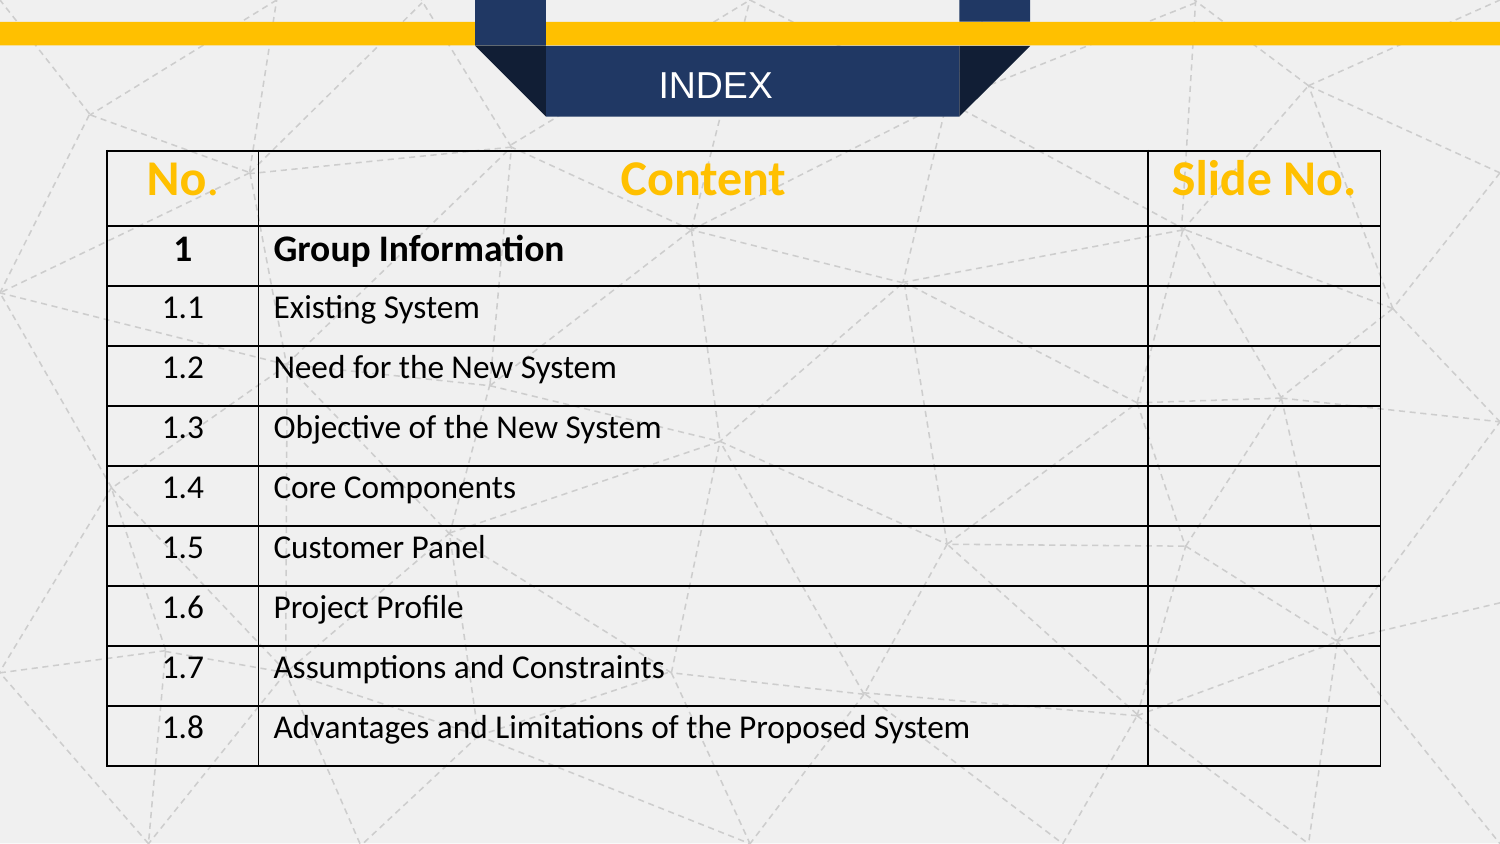

INDEX
| No. | Content | Slide No. |
| --- | --- | --- |
| 1 | Group Information |  |
| 1.1 | Existing System |  |
| 1.2 | Need for the New System |  |
| 1.3 | Objective of the New System |  |
| 1.4 | Core Components |  |
| 1.5 | Customer Panel |  |
| 1.6 | Project Profile |  |
| 1.7 | Assumptions and Constraints |  |
| 1.8 | Advantages and Limitations of the Proposed System |  |